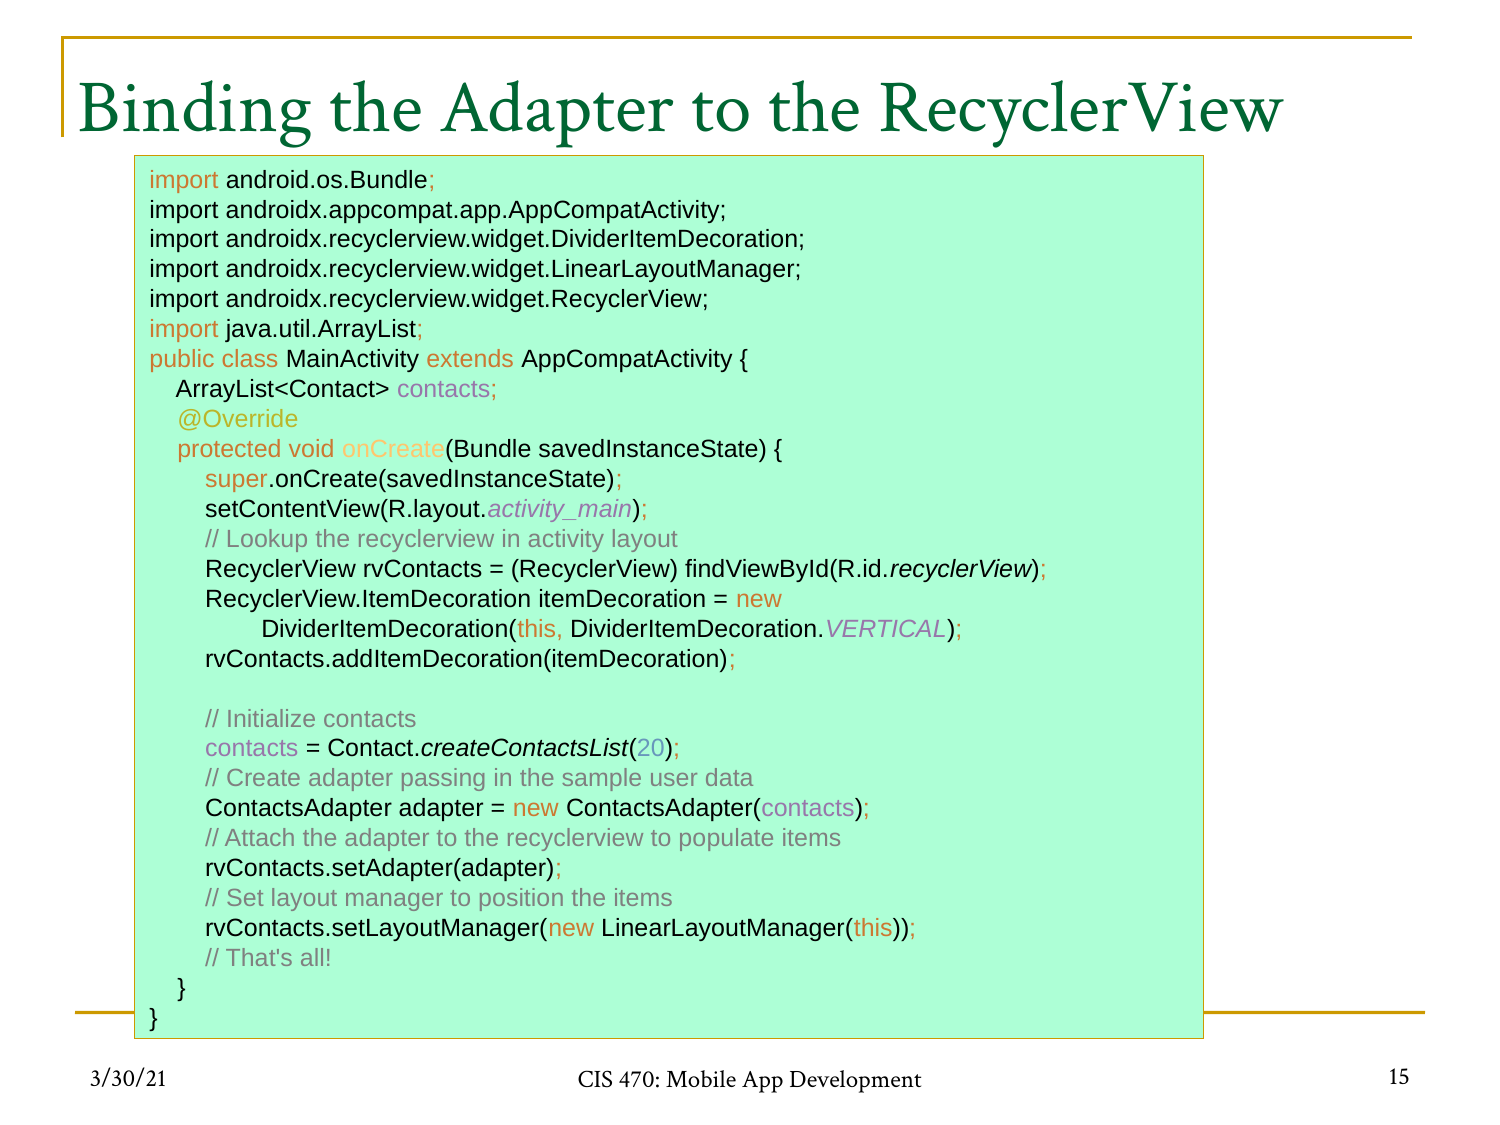

Binding the Adapter to the RecyclerView
import android.os.Bundle;
import androidx.appcompat.app.AppCompatActivity;
import androidx.recyclerview.widget.DividerItemDecoration;
import androidx.recyclerview.widget.LinearLayoutManager;
import androidx.recyclerview.widget.RecyclerView;
import java.util.ArrayList;
public class MainActivity extends AppCompatActivity {
    ArrayList<Contact> contacts;
    @Override
    protected void onCreate(Bundle savedInstanceState) {
        super.onCreate(savedInstanceState);
        setContentView(R.layout.activity_main);
        // Lookup the recyclerview in activity layout
        RecyclerView rvContacts = (RecyclerView) findViewById(R.id.recyclerView);
        RecyclerView.ItemDecoration itemDecoration = new
                DividerItemDecoration(this, DividerItemDecoration.VERTICAL);
        rvContacts.addItemDecoration(itemDecoration);
        // Initialize contacts
        contacts = Contact.createContactsList(20);
        // Create adapter passing in the sample user data
        ContactsAdapter adapter = new ContactsAdapter(contacts);
        // Attach the adapter to the recyclerview to populate items
        rvContacts.setAdapter(adapter);
        // Set layout manager to position the items
        rvContacts.setLayoutManager(new LinearLayoutManager(this));
        // That's all!
    }
}
3/30/21
15
CIS 470: Mobile App Development